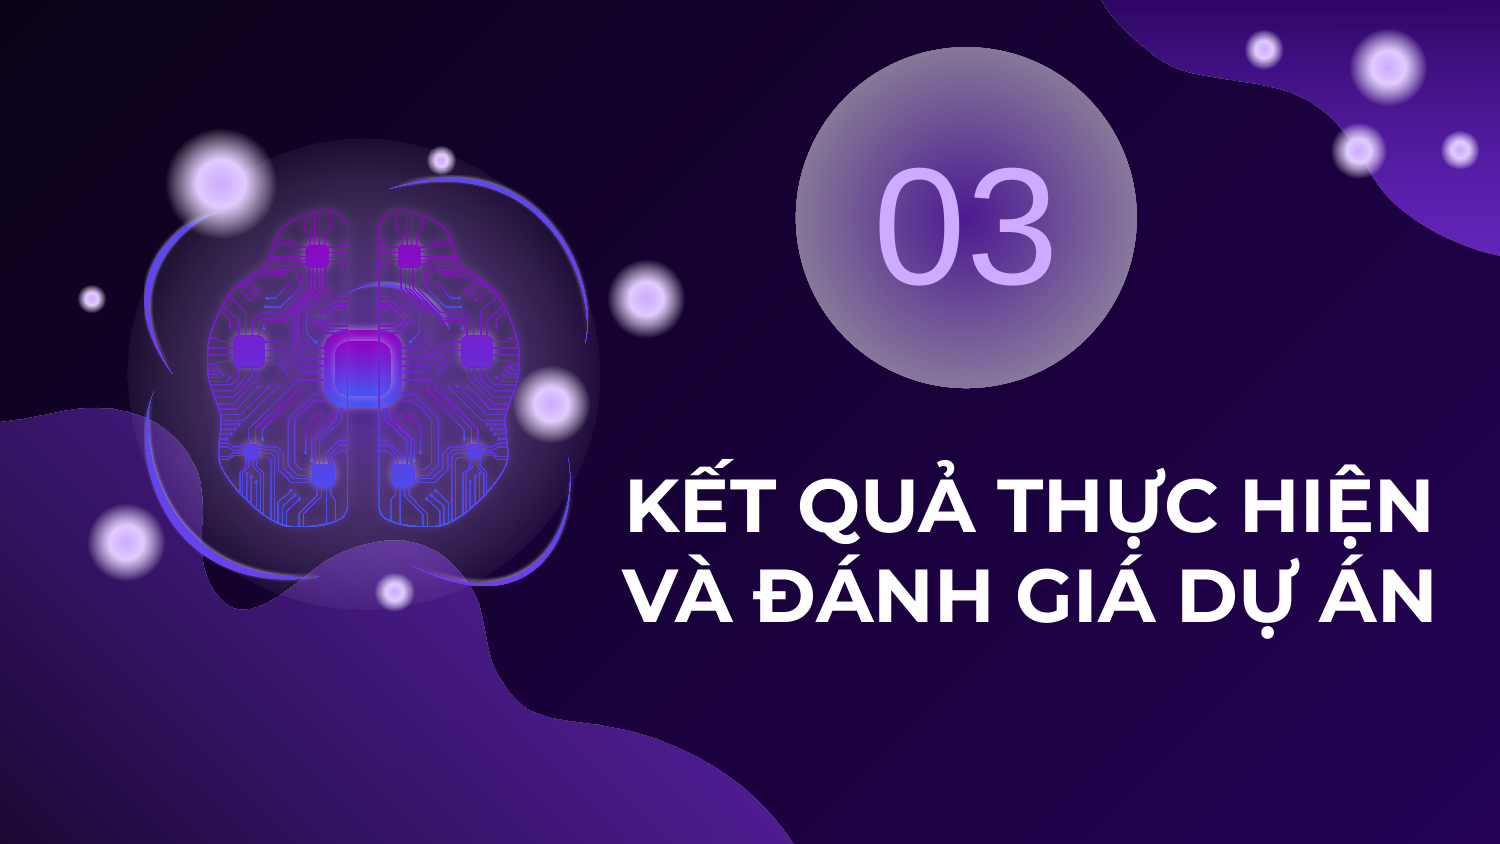

03

# KẾT QUẢ THỰC HIỆN VÀ ĐÁNH GIÁ DỰ ÁN